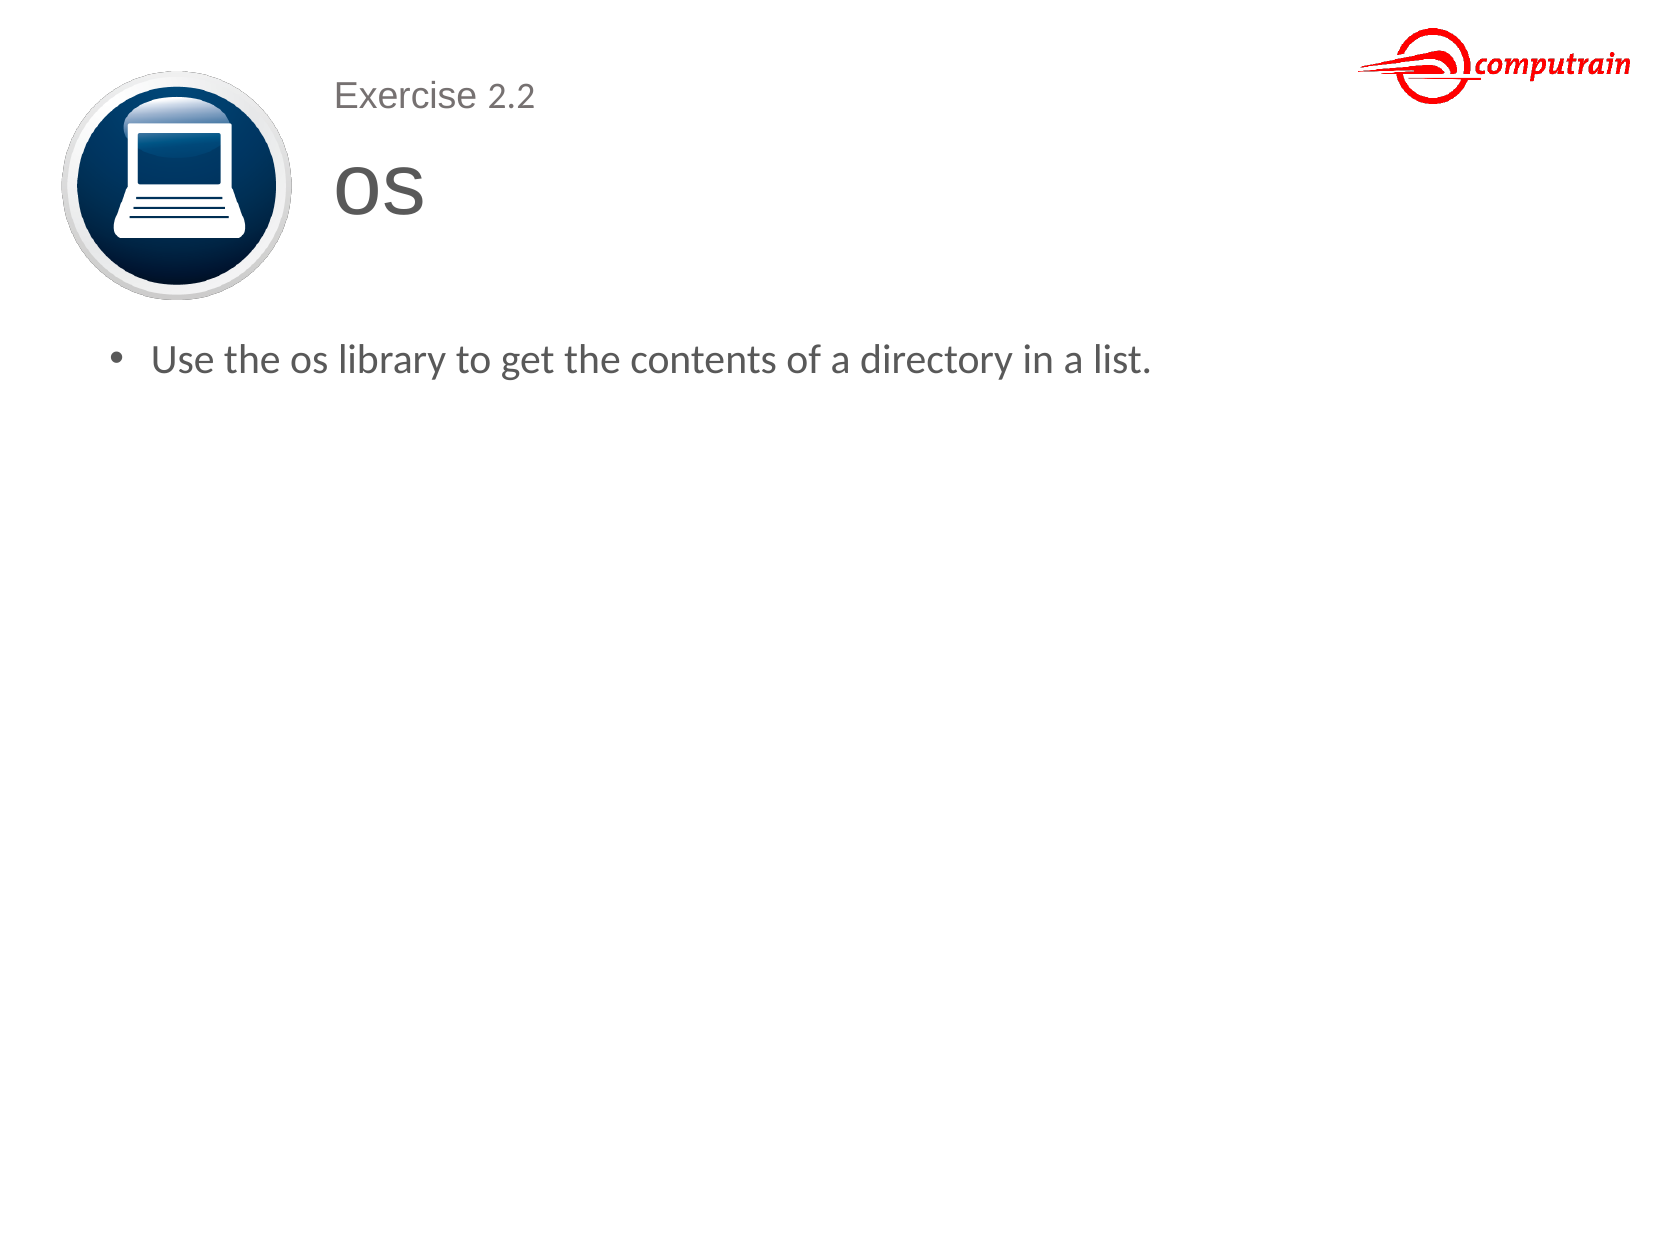

Exercise 2.2
# os
Use the os library to get the contents of a directory in a list.